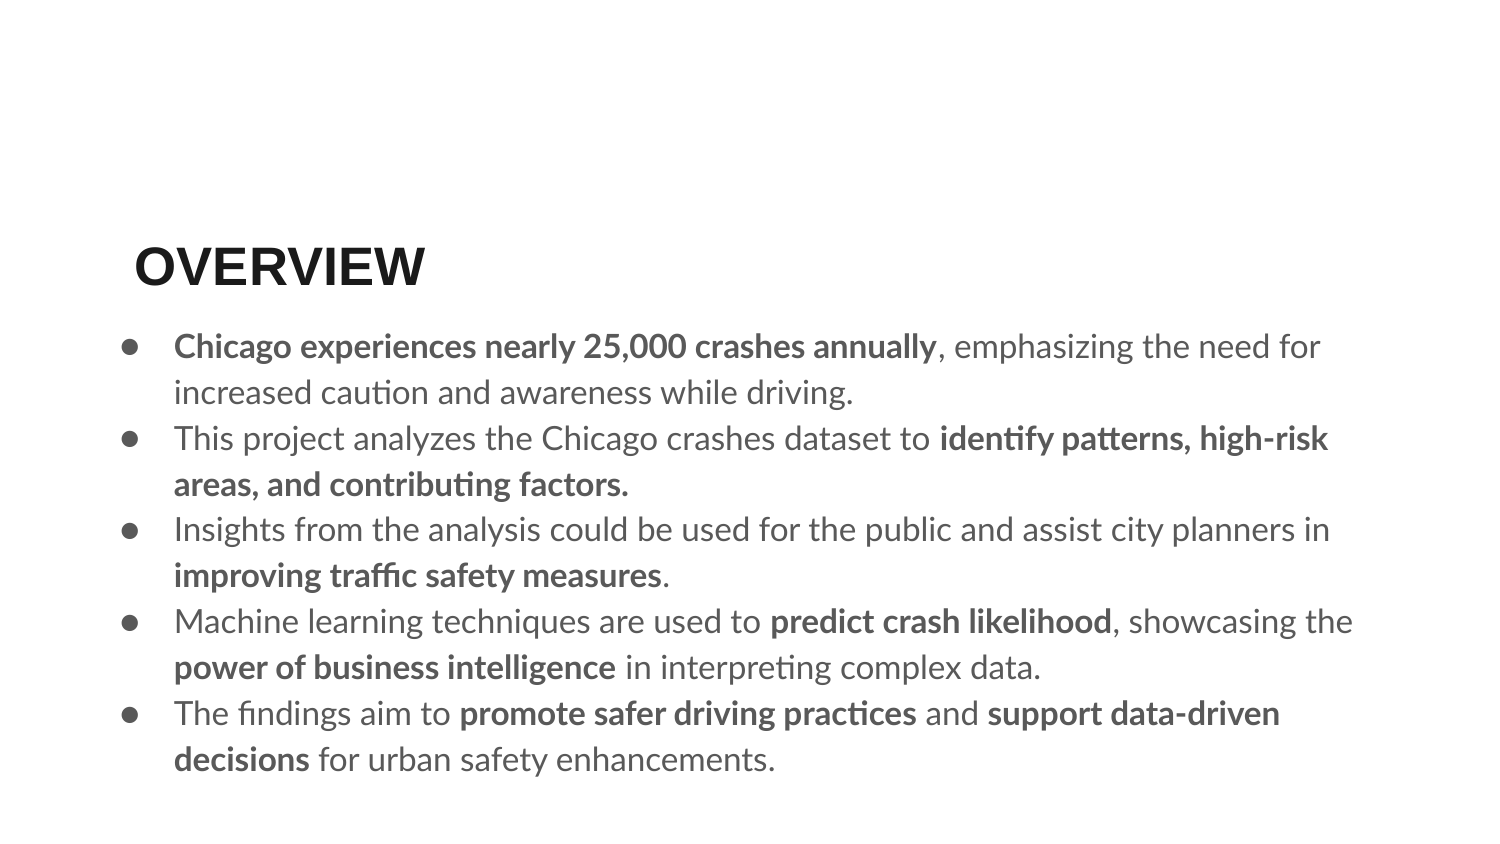

# OVERVIEW
Chicago experiences nearly 25,000 crashes annually, emphasizing the need for increased caution and awareness while driving.
This project analyzes the Chicago crashes dataset to identify patterns, high-risk areas, and contributing factors.
Insights from the analysis could be used for the public and assist city planners in improving traffic safety measures.
Machine learning techniques are used to predict crash likelihood, showcasing the power of business intelligence in interpreting complex data.
The findings aim to promote safer driving practices and support data-driven decisions for urban safety enhancements.